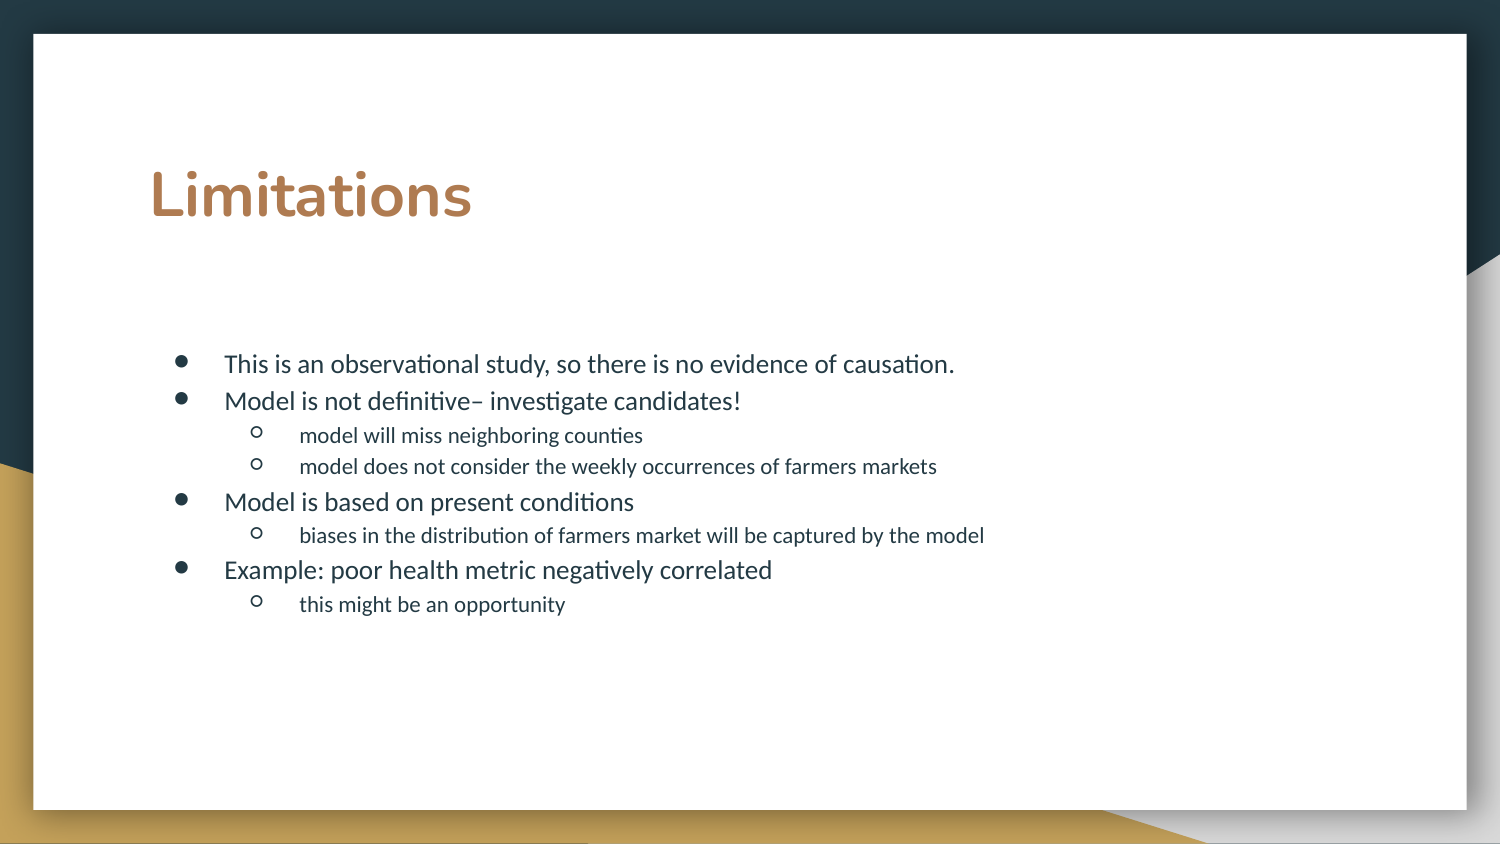

# Limitations
This is an observational study, so there is no evidence of causation.
Model is not definitive– investigate candidates!
model will miss neighboring counties
model does not consider the weekly occurrences of farmers markets
Model is based on present conditions
biases in the distribution of farmers market will be captured by the model
Example: poor health metric negatively correlated
this might be an opportunity